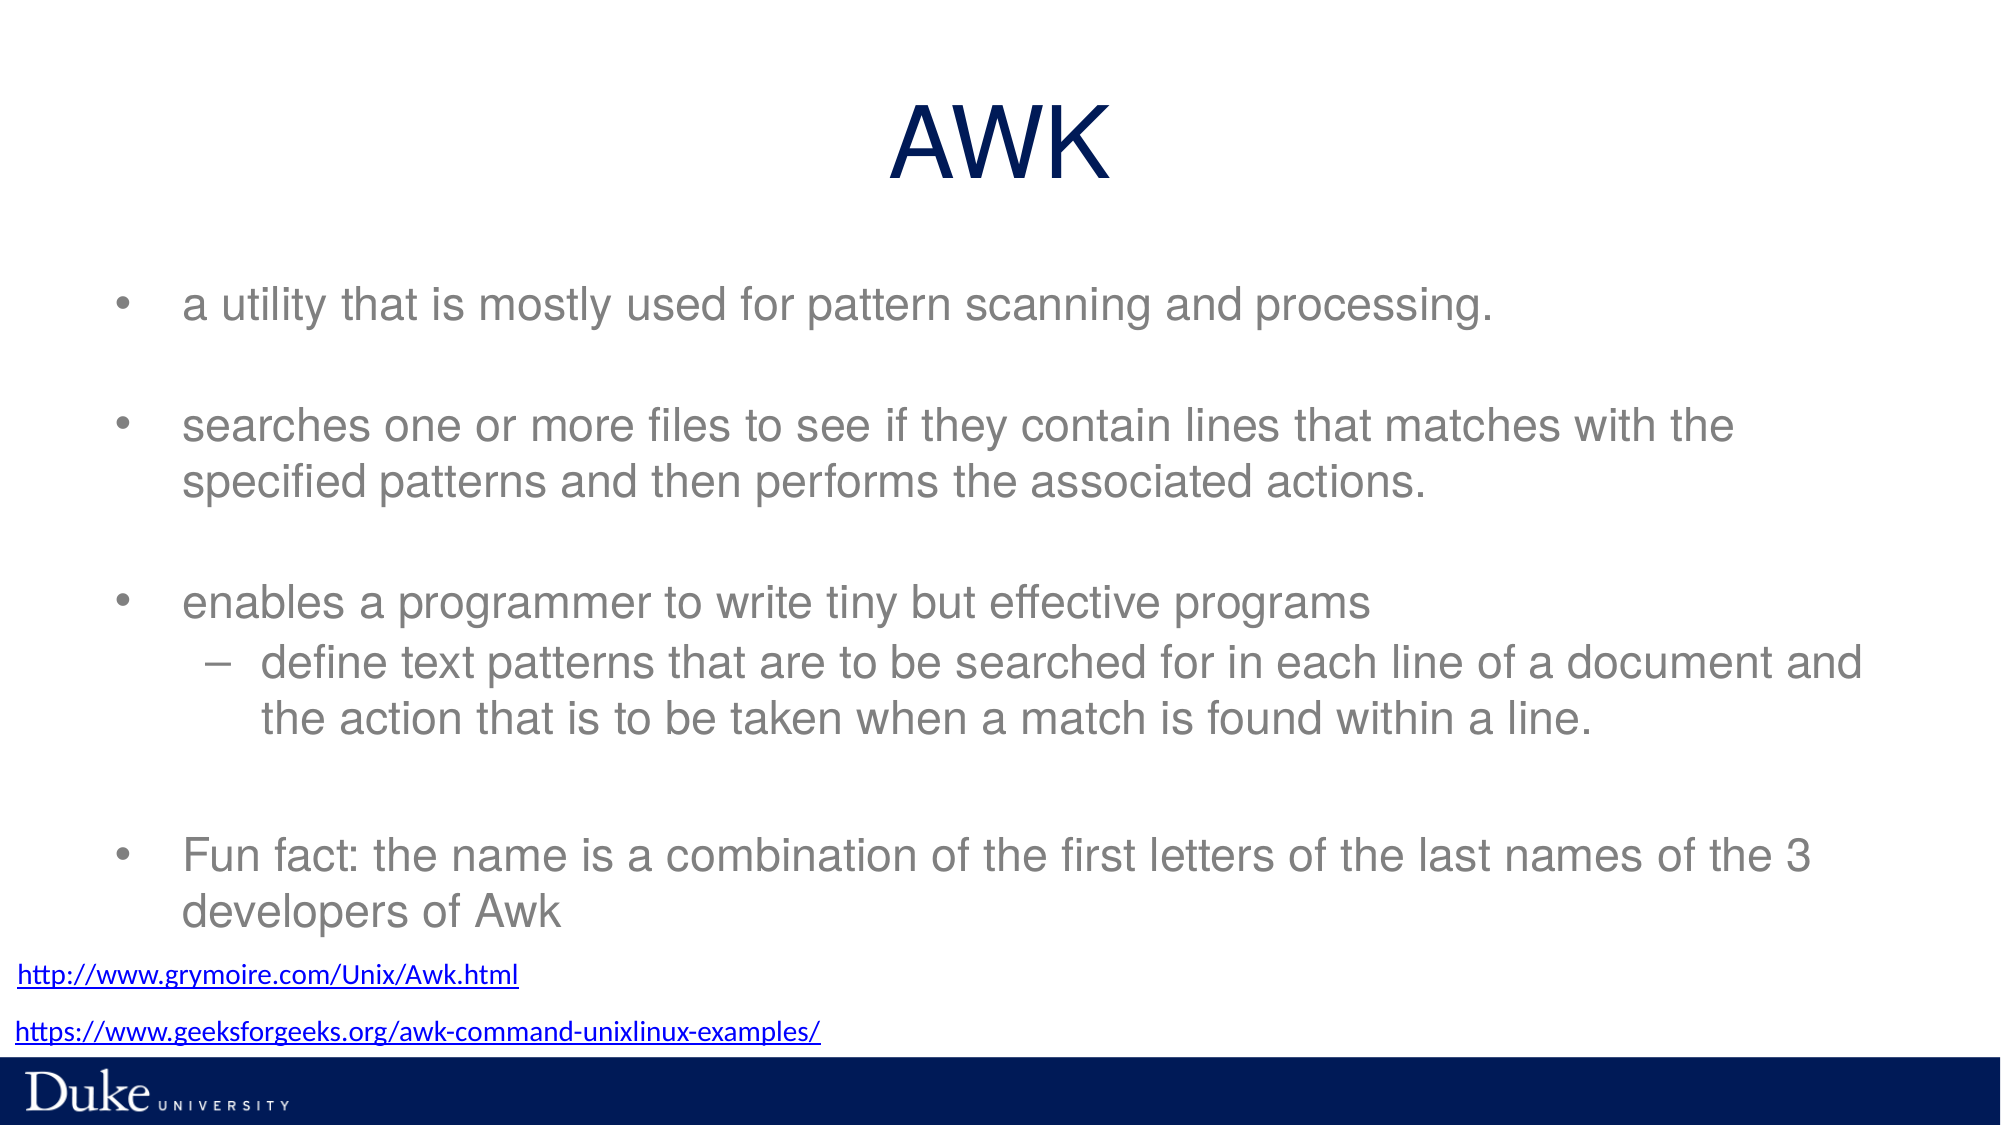

# AWK

a utility that is mostly used for pattern scanning and processing.

searches one or more files to see if they contain lines that matches with the specified patterns and then performs the associated actions.

enables a programmer to write tiny but effective programs
define text patterns that are to be searched for in each line of a document and the action that is to be taken when a match is found within a line.

Fun fact: the name is a combination of the first letters of the last names of the 3 developers of Awk

http://www.grymoire.com/Unix/Awk.html
https://www.geeksforgeeks.org/awk-command-unixlinux-examples/